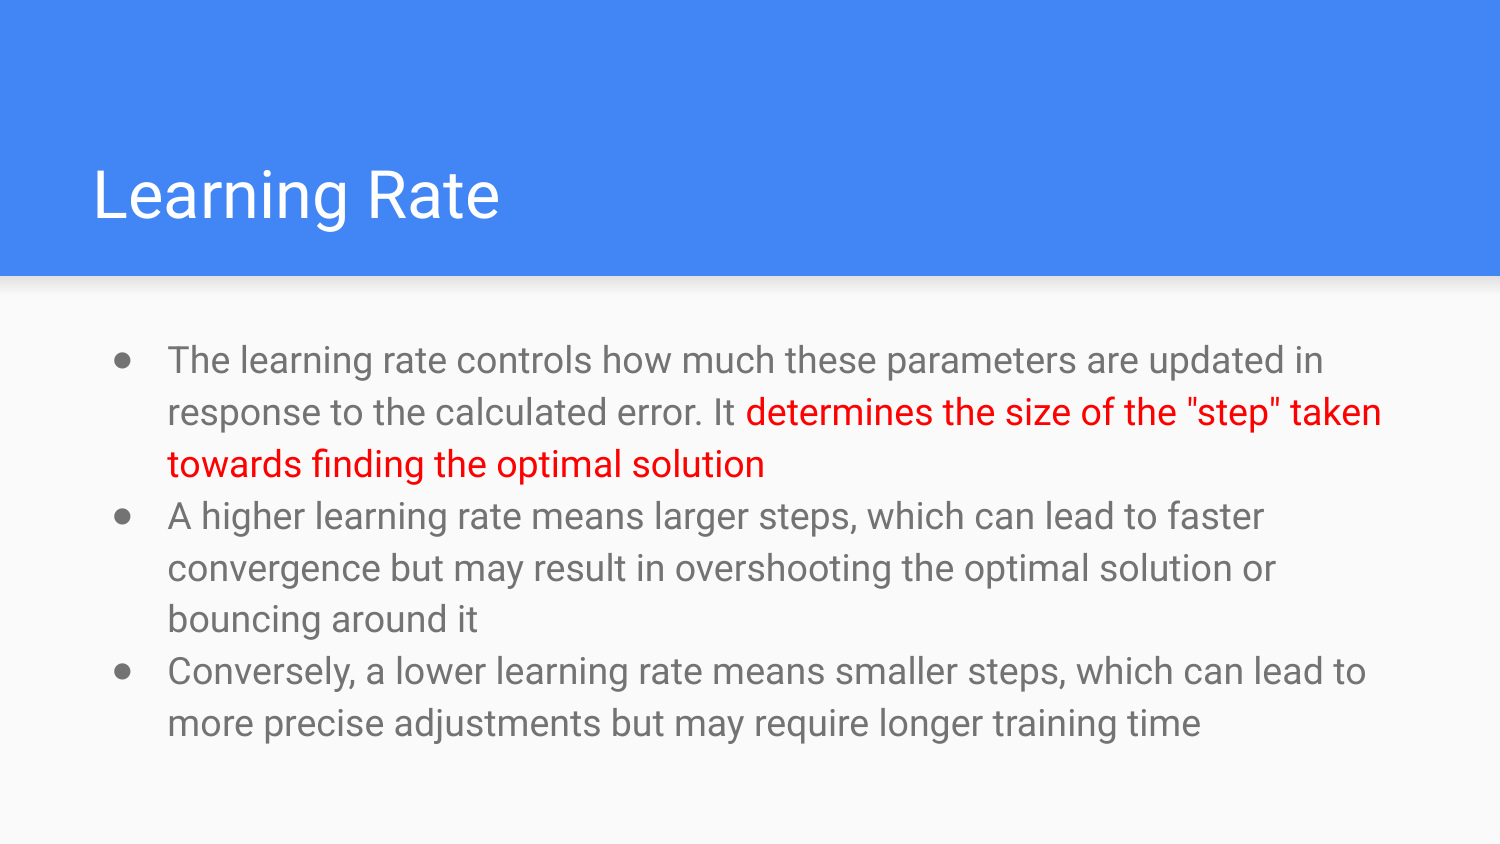

# Learning Rate
The learning rate controls how much these parameters are updated in response to the calculated error. It determines the size of the "step" taken towards finding the optimal solution
A higher learning rate means larger steps, which can lead to faster convergence but may result in overshooting the optimal solution or bouncing around it
Conversely, a lower learning rate means smaller steps, which can lead to more precise adjustments but may require longer training time